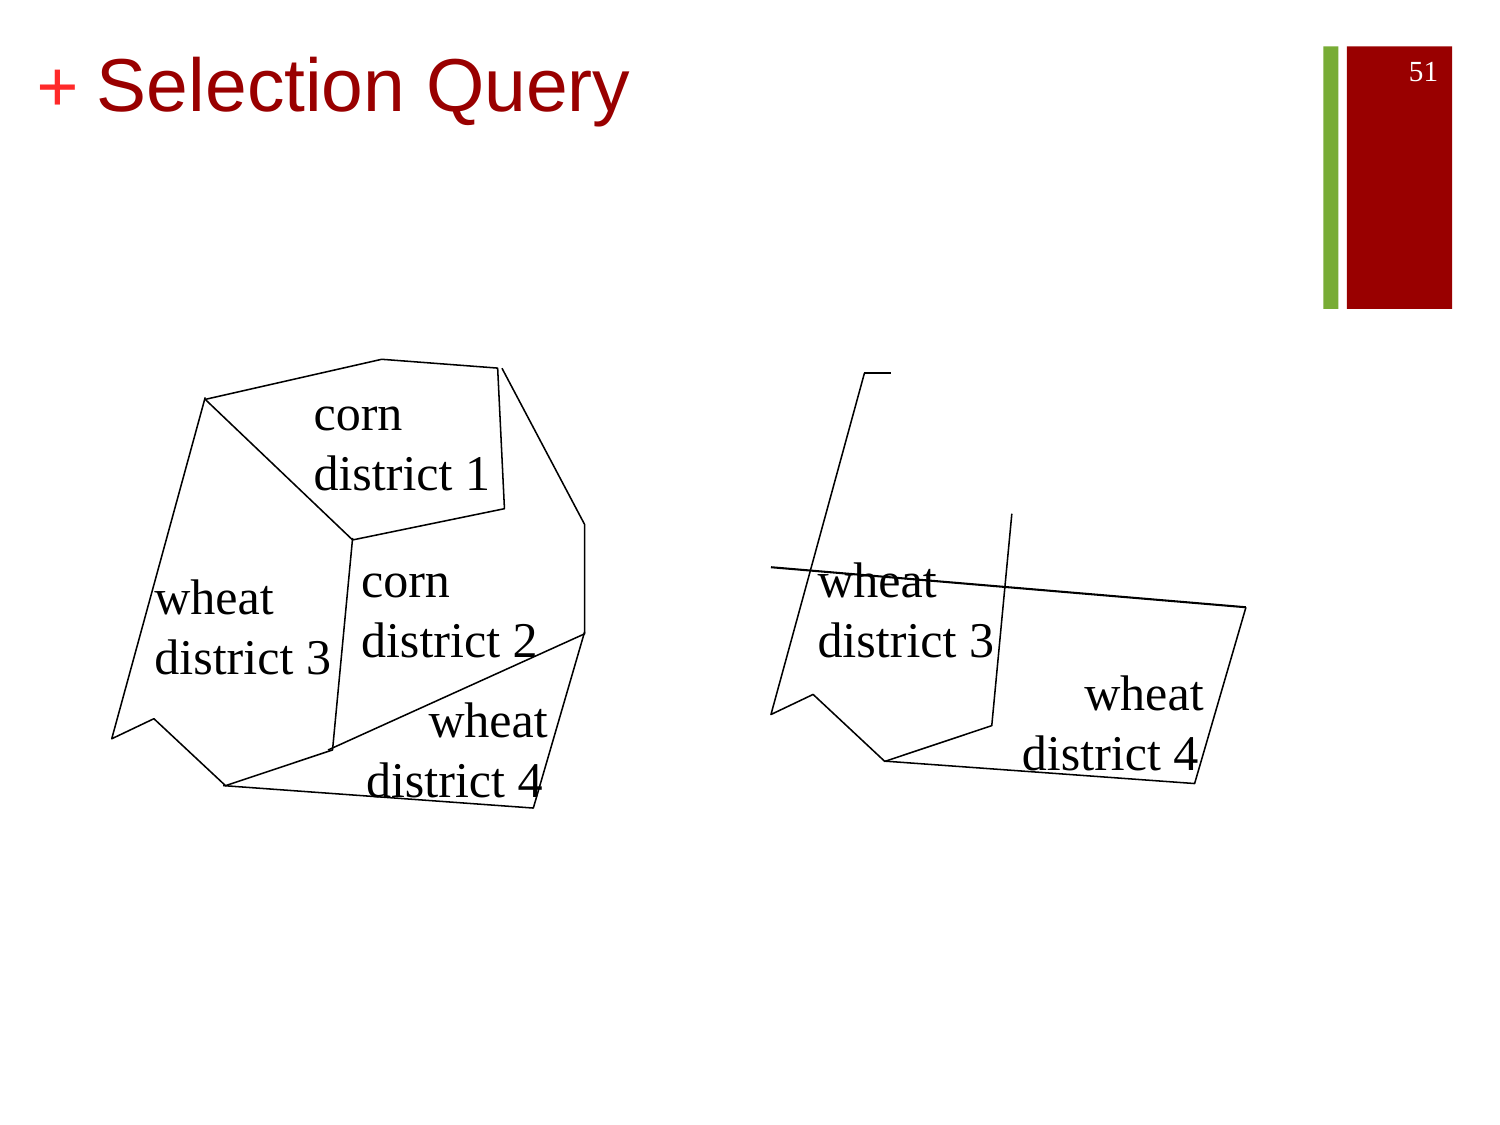

# Selection Query
51

corn district 1

corn district 2
wheat district 3

     wheat district 4

wheat district 3

     wheat district 4